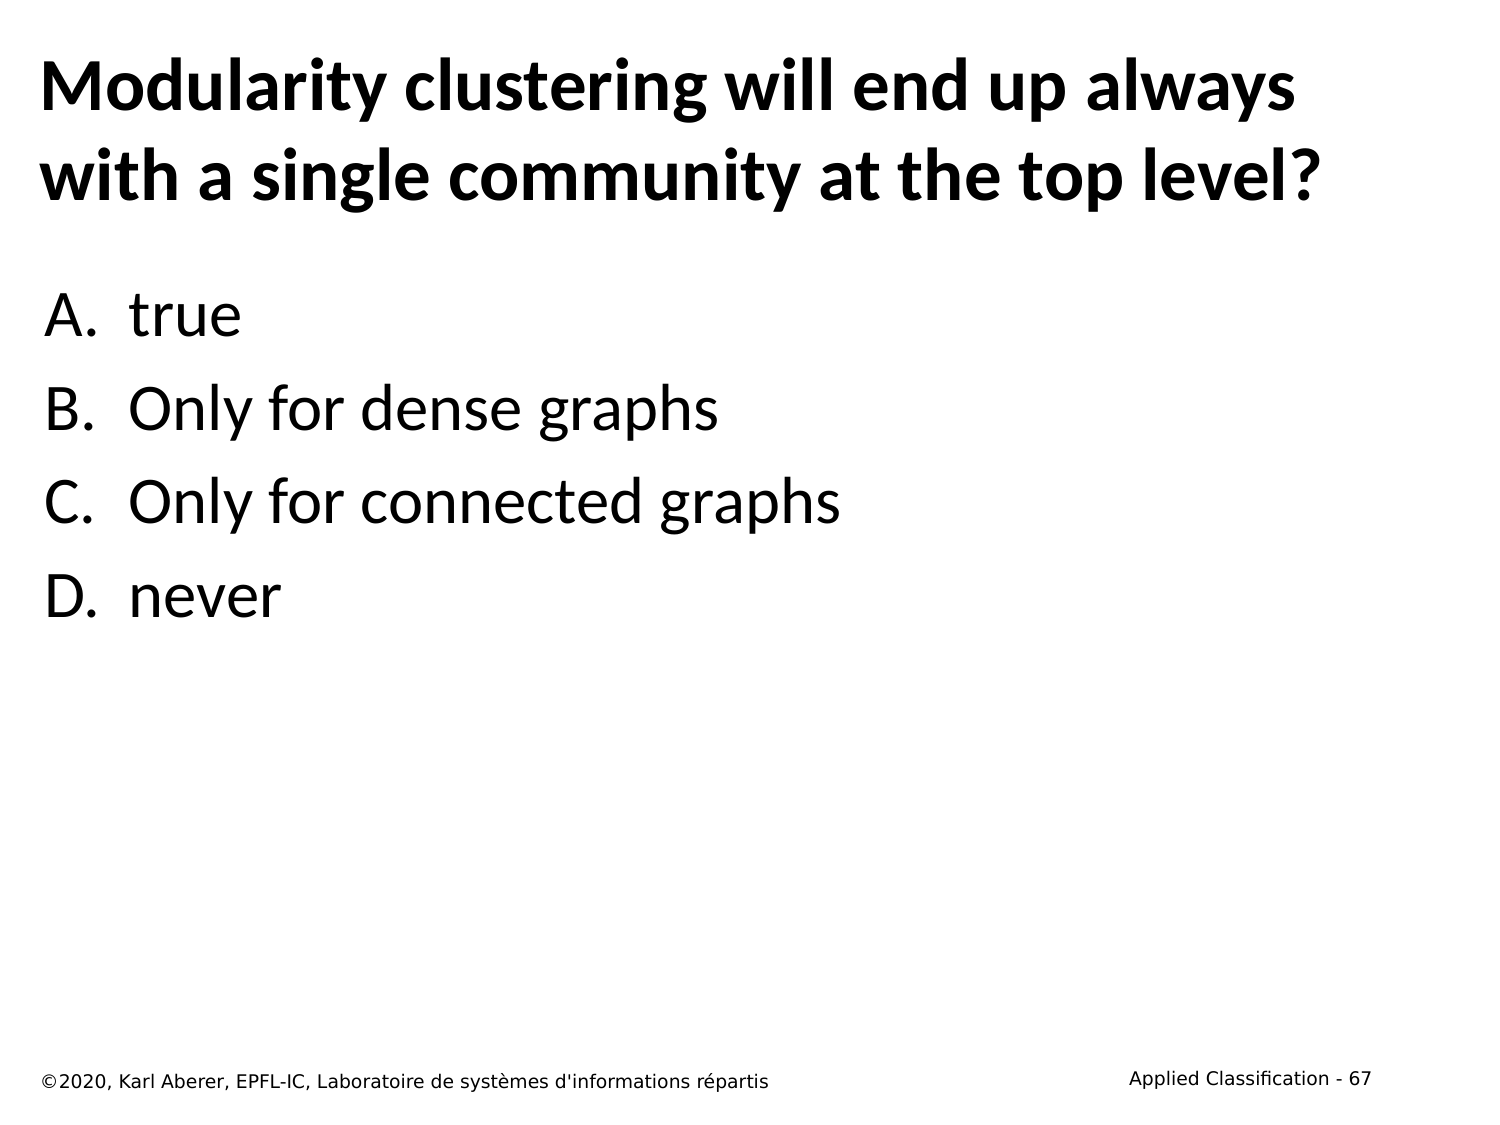

# Modularity clustering will end up always with a single community at the top level?
true
Only for dense graphs
Only for connected graphs
never
©2020, Karl Aberer, EPFL-IC, Laboratoire de systèmes d'informations répartis